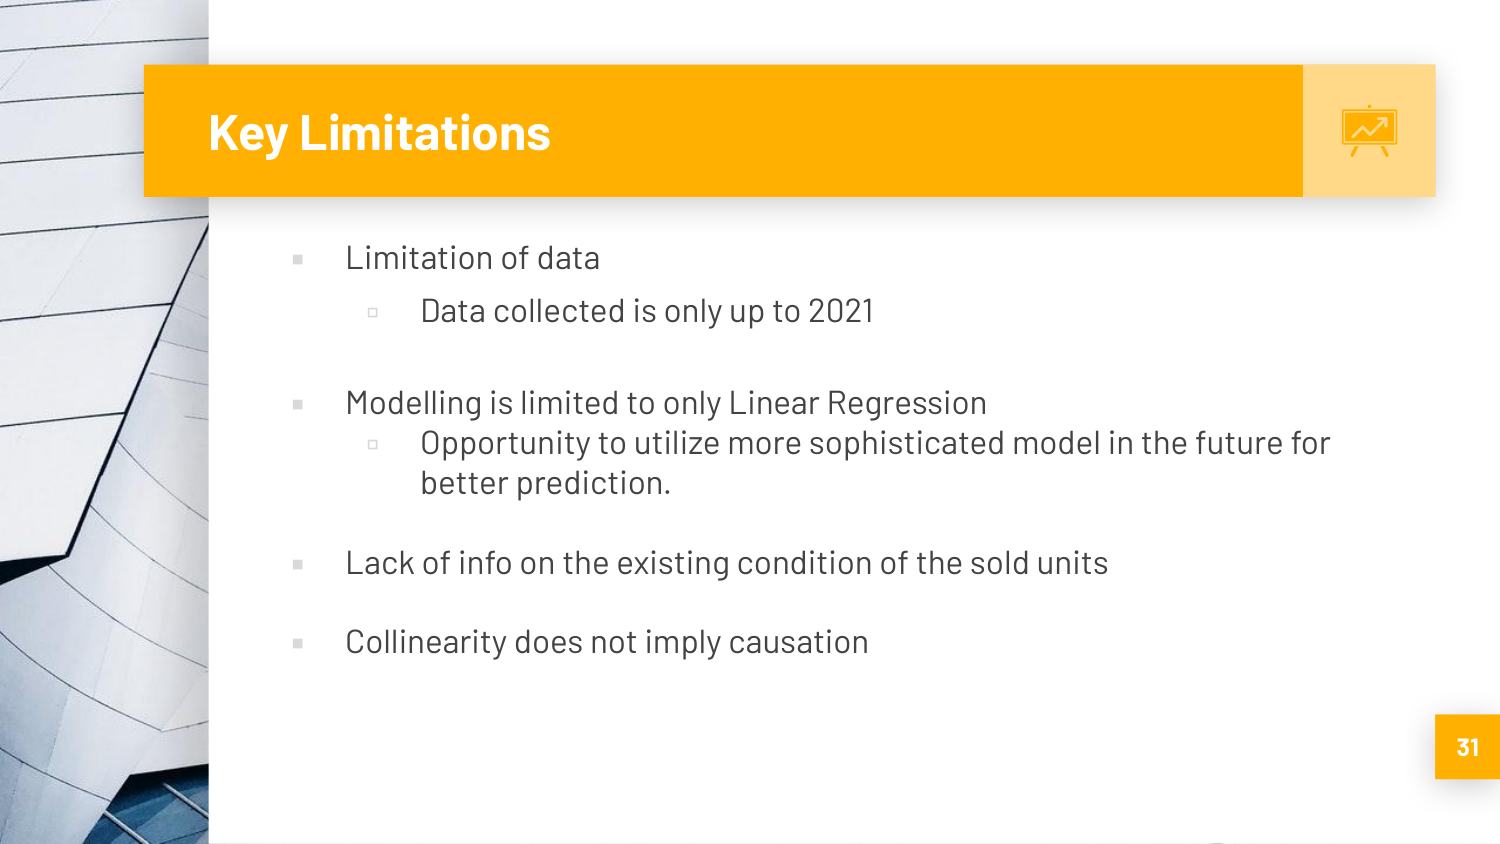

# Key Limitations

Limitation of data
Data collected is only up to 2021

Modelling is limited to only Linear Regression
Opportunity to utilize more sophisticated model in the future for better prediction.

Lack of info on the existing condition of the sold units

Collinearity does not imply causation

31